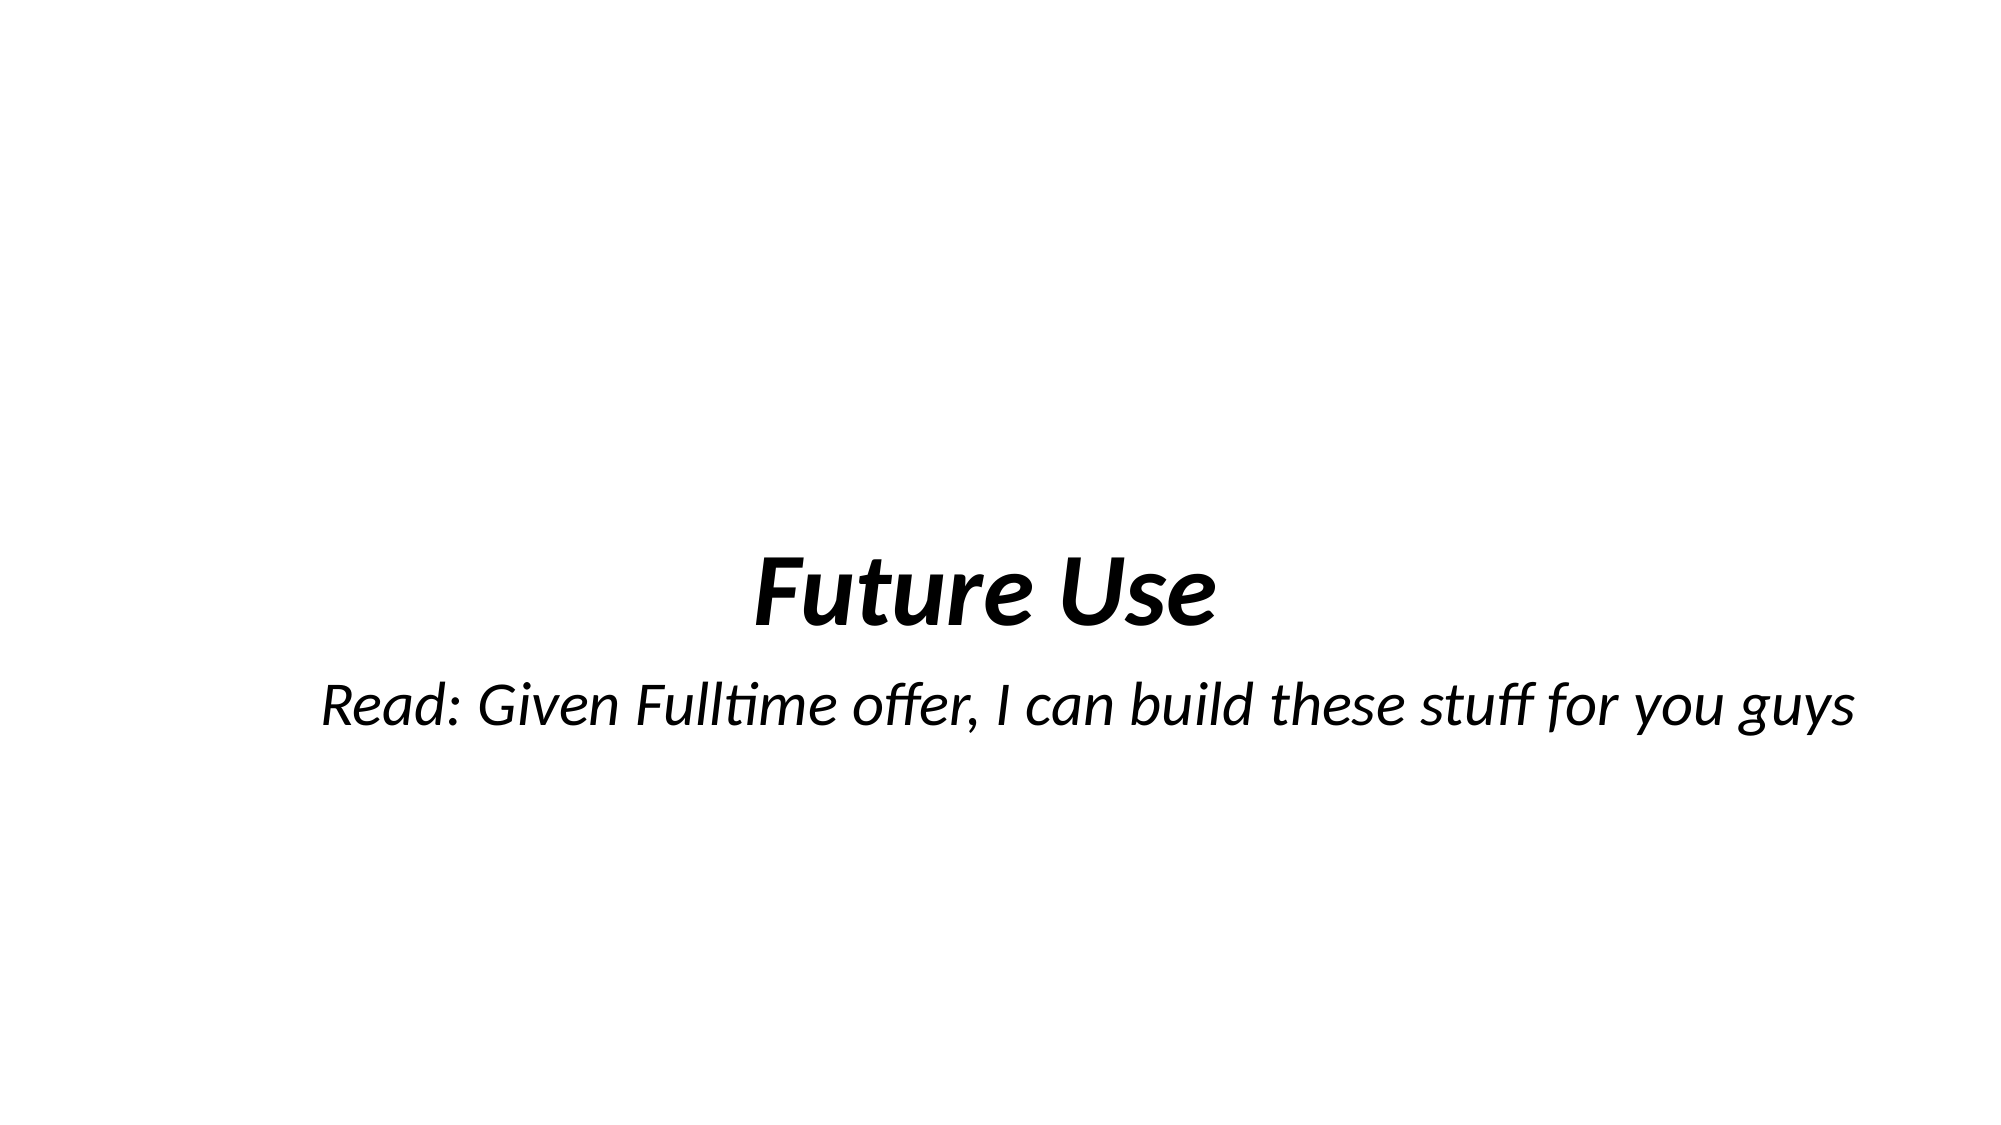

Future Use
Read: Given Fulltime offer, I can build these stuff for you guys